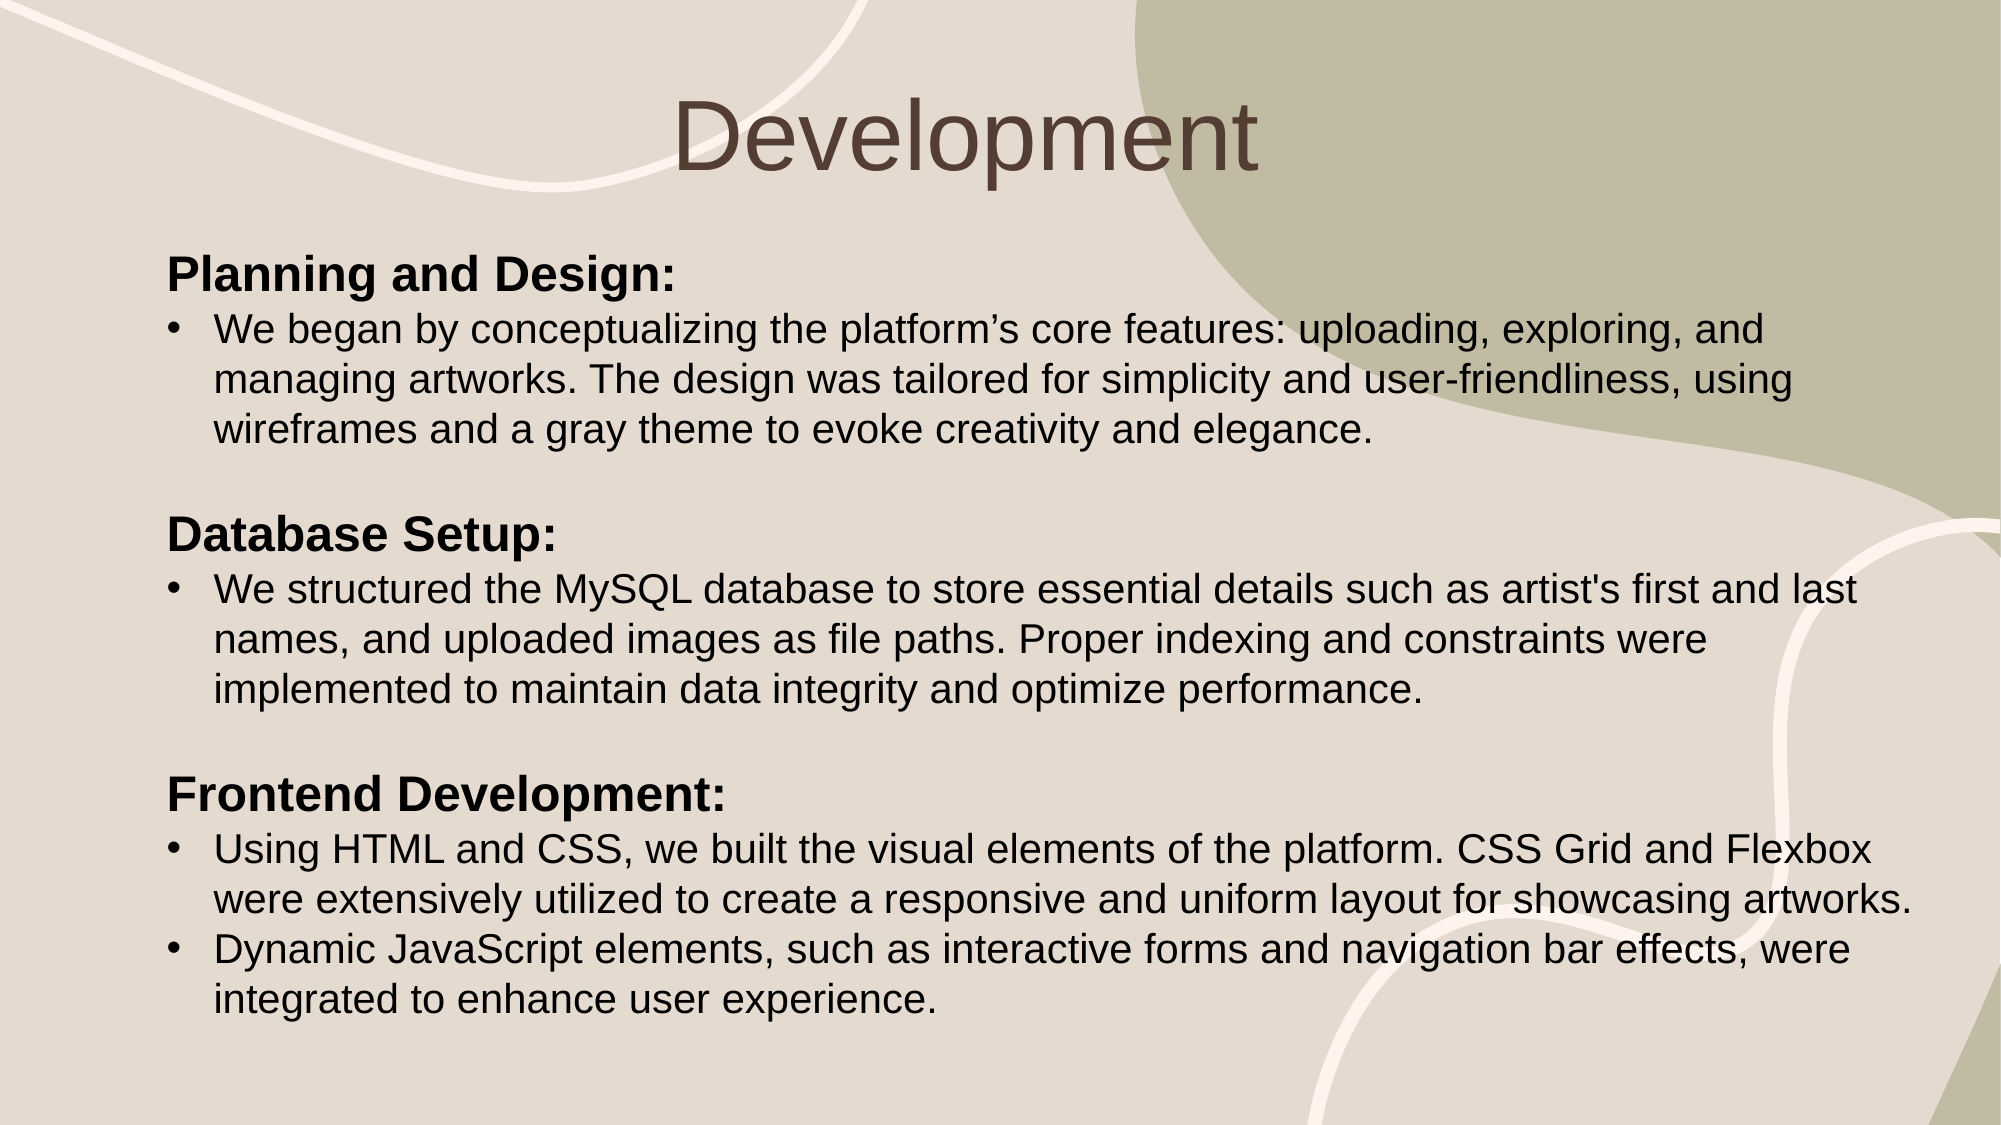

# Development
Planning and Design:
We began by conceptualizing the platform’s core features: uploading, exploring, and managing artworks. The design was tailored for simplicity and user-friendliness, using wireframes and a gray theme to evoke creativity and elegance.

Database Setup:
We structured the MySQL database to store essential details such as artist's first and last names, and uploaded images as file paths. Proper indexing and constraints were implemented to maintain data integrity and optimize performance.

Frontend Development:
Using HTML and CSS, we built the visual elements of the platform. CSS Grid and Flexbox were extensively utilized to create a responsive and uniform layout for showcasing artworks.
Dynamic JavaScript elements, such as interactive forms and navigation bar effects, were integrated to enhance user experience.